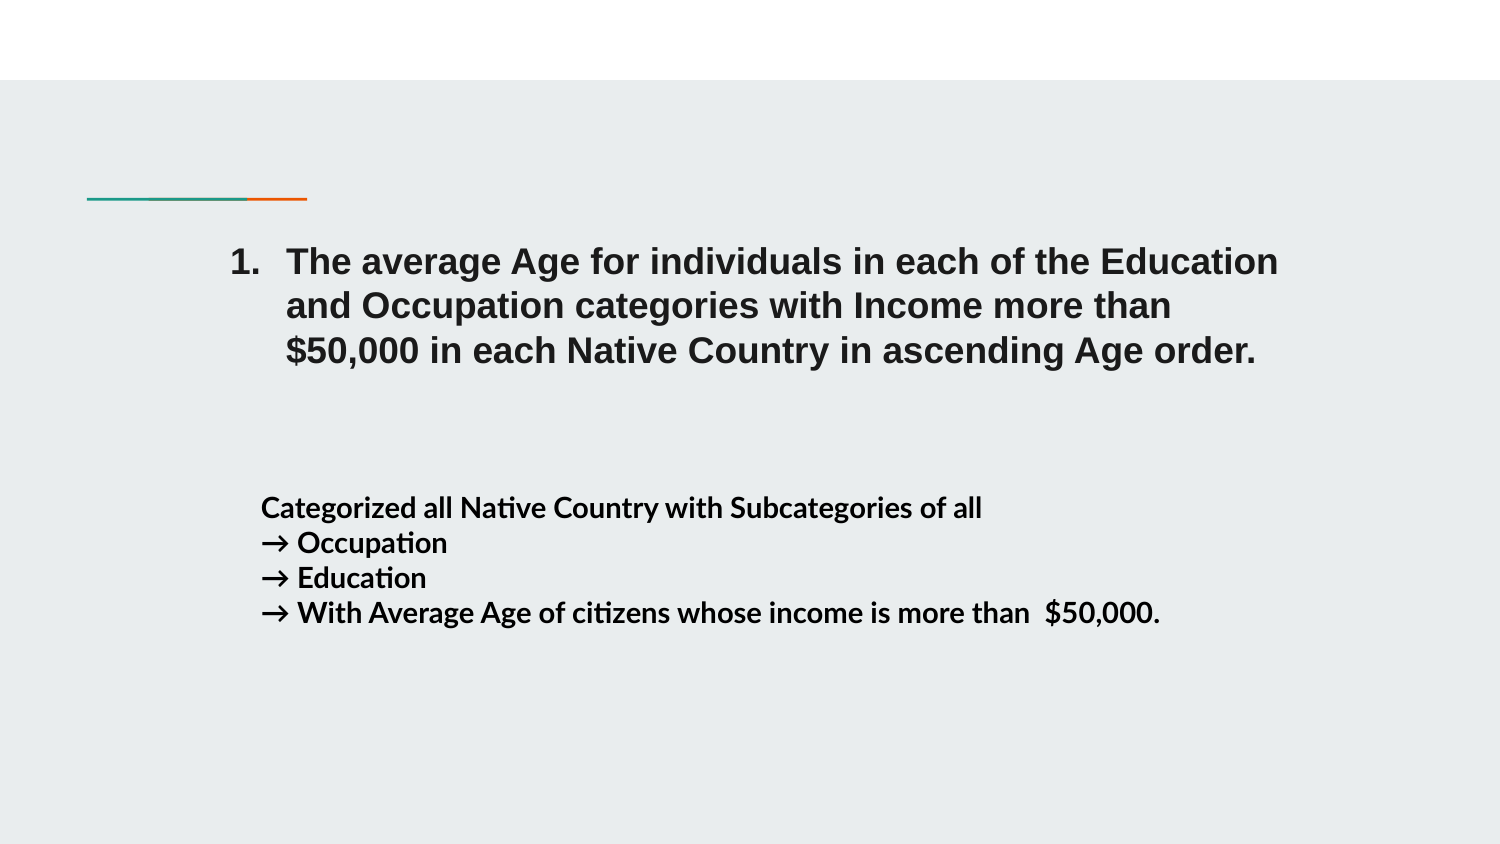

# The average Age for individuals in each of the Education and Occupation categories with Income more than $50,000 in each Native Country in ascending Age order.
Categorized all Native Country with Subcategories of all
→ Occupation
→ Education
→ With Average Age of citizens whose income is more than  $50,000.